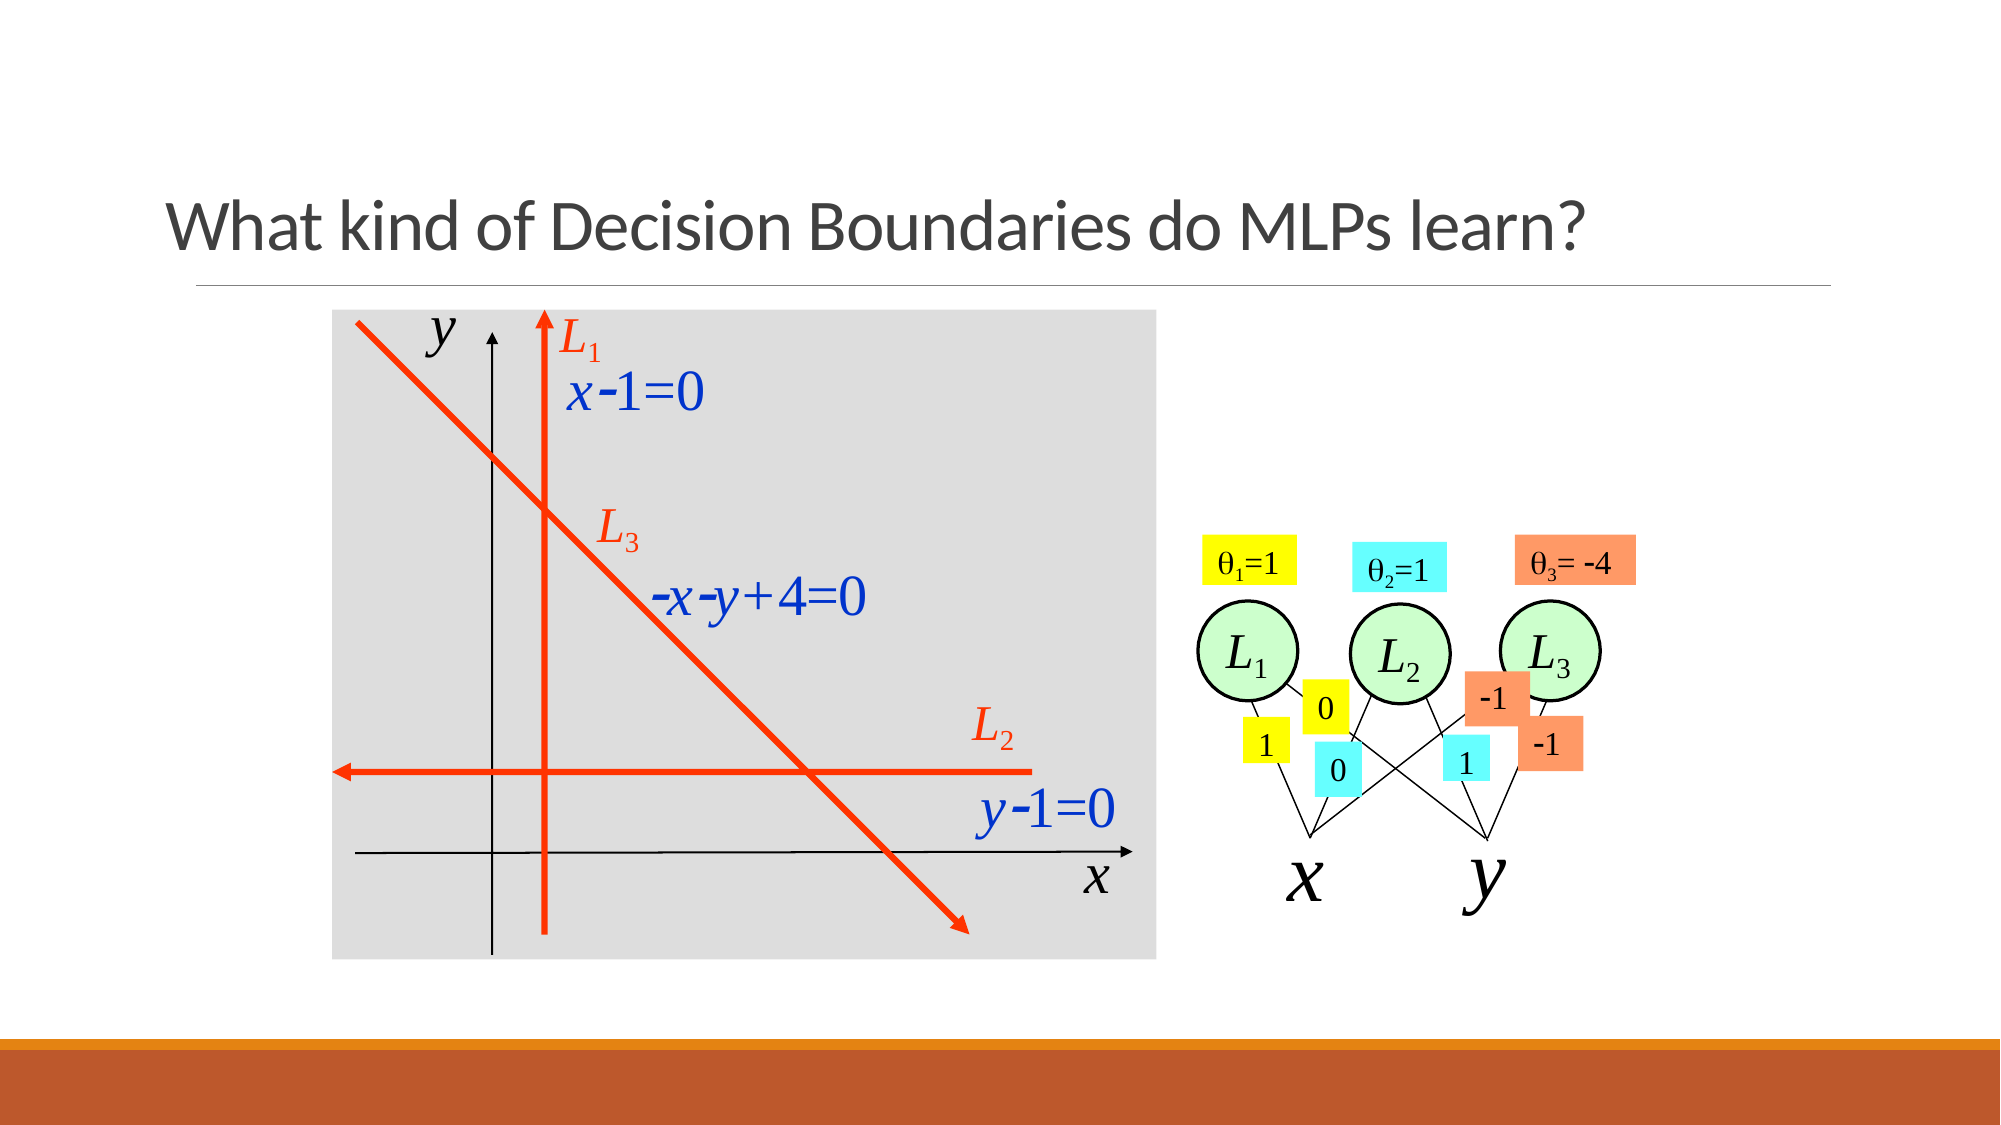

# What kind of Decision Boundaries do MLPs learn?
y
L1

x−1=0
L3
−x−y+4=0
θ1=1
θ3= −4
θ2=1

L1
L3
L2

−1
L2
y−1=0
x

0

1
−1
1

0
y
x